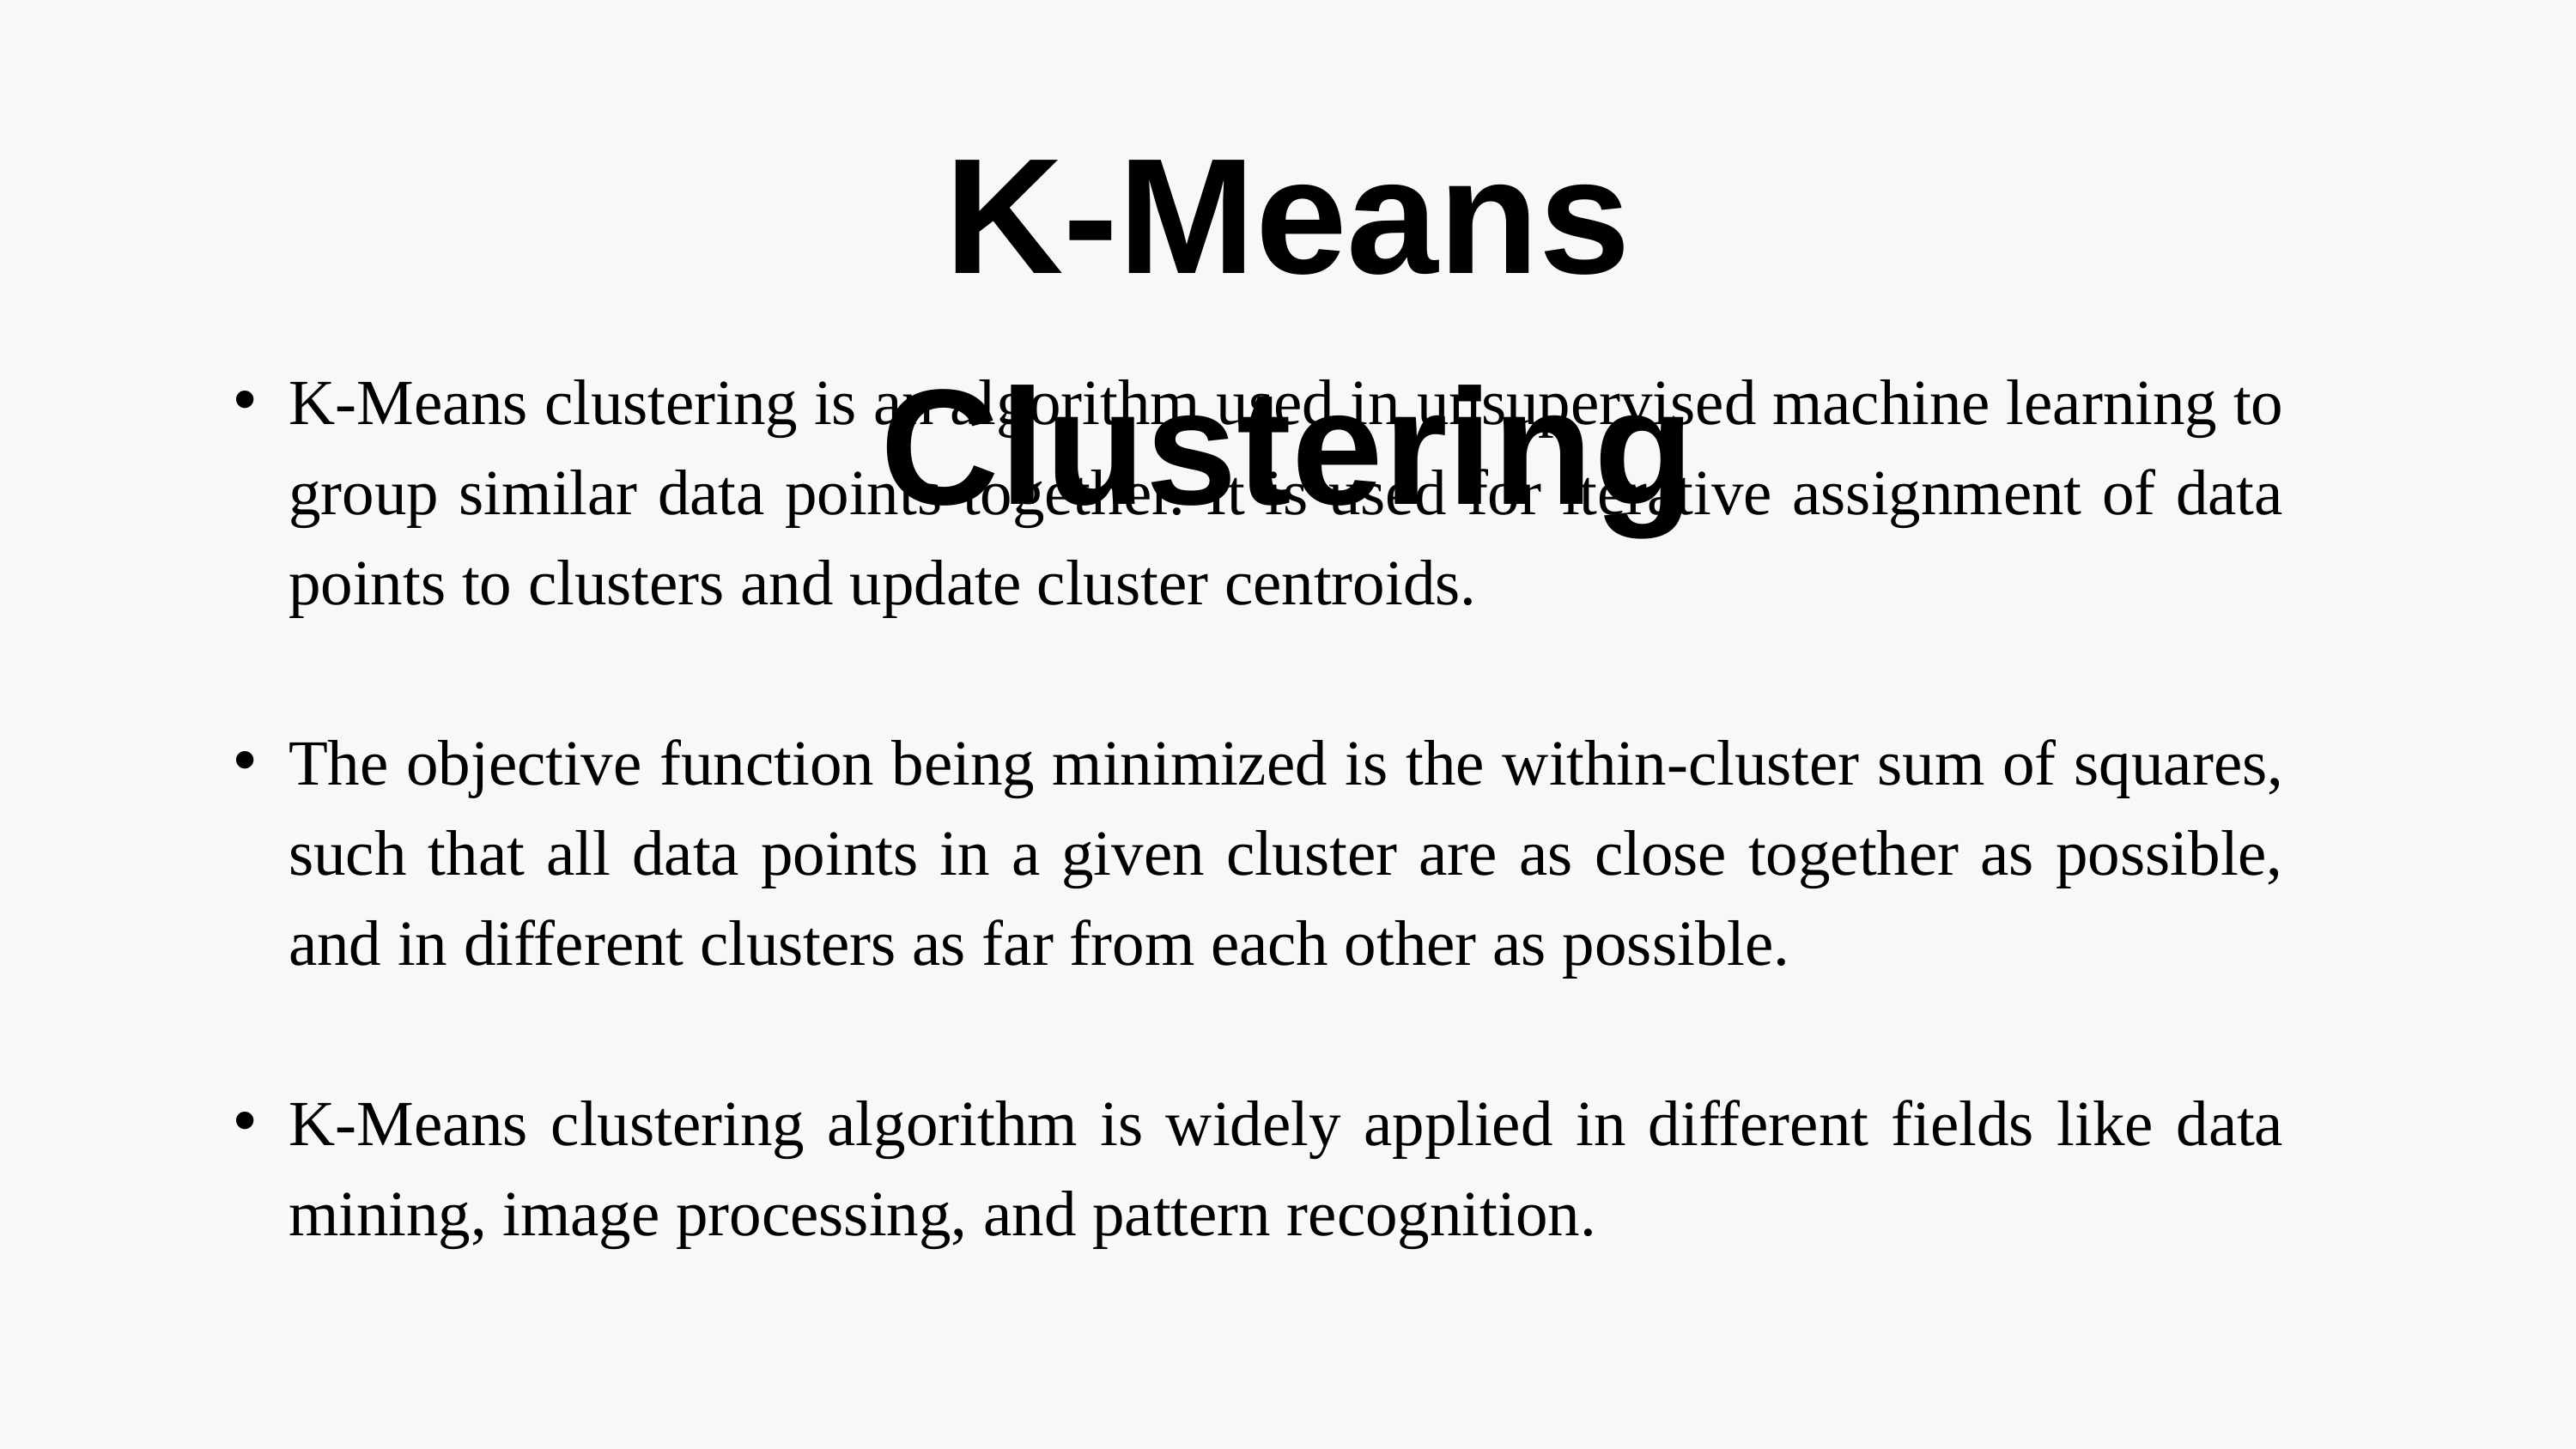

K-Means Clustering
K-Means clustering is an algorithm used in unsupervised machine learning to group similar data points together. It is used for iterative assignment of data points to clusters and update cluster centroids.

The objective function being minimized is the within-cluster sum of squares, such that all data points in a given cluster are as close together as possible, and in different clusters as far from each other as possible.

K-Means clustering algorithm is widely applied in different fields like data mining, image processing, and pattern recognition.